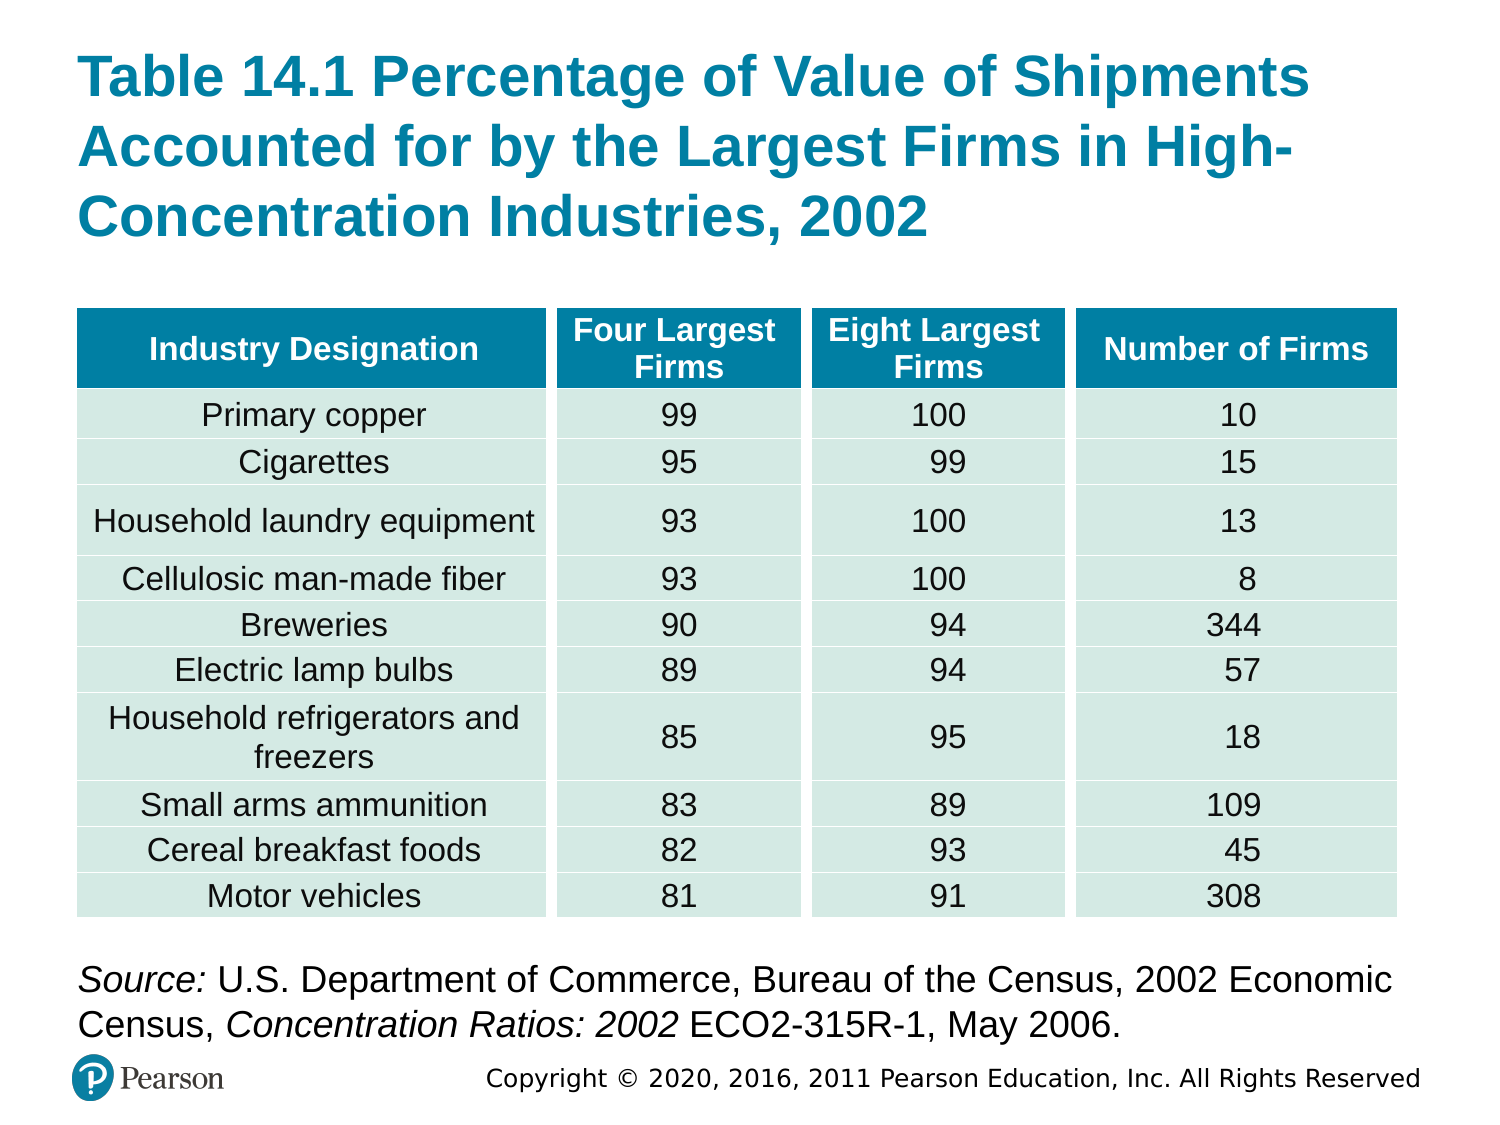

# Table 14.1 Percentage of Value of Shipments Accounted for by the Largest Firms in High-Concentration Industries, 2002
| Industry Designation | Four Largest Firms | Eight Largest Firms | Number of Firms |
| --- | --- | --- | --- |
| Primary copper | 99 | 100 | 10 |
| Cigarettes | 95 | 99 | 15 |
| Household laundry equipment | 93 | 100 | 13 |
| Cellulosic man-made fiber | 93 | 100 | 8 |
| Breweries | 90 | 94 | 344 |
| Electric lamp bulbs | 89 | 94 | 57 |
| Household refrigerators and freezers | 85 | 95 | 18 |
| Small arms ammunition | 83 | 89 | 109 |
| Cereal breakfast foods | 82 | 93 | 45 |
| Motor vehicles | 81 | 91 | 308 |
Source: U.S. Department of Commerce, Bureau of the Census, 2002 Economic Census, Concentration Ratios: 2002 ECO2-315R-1, May 2006.